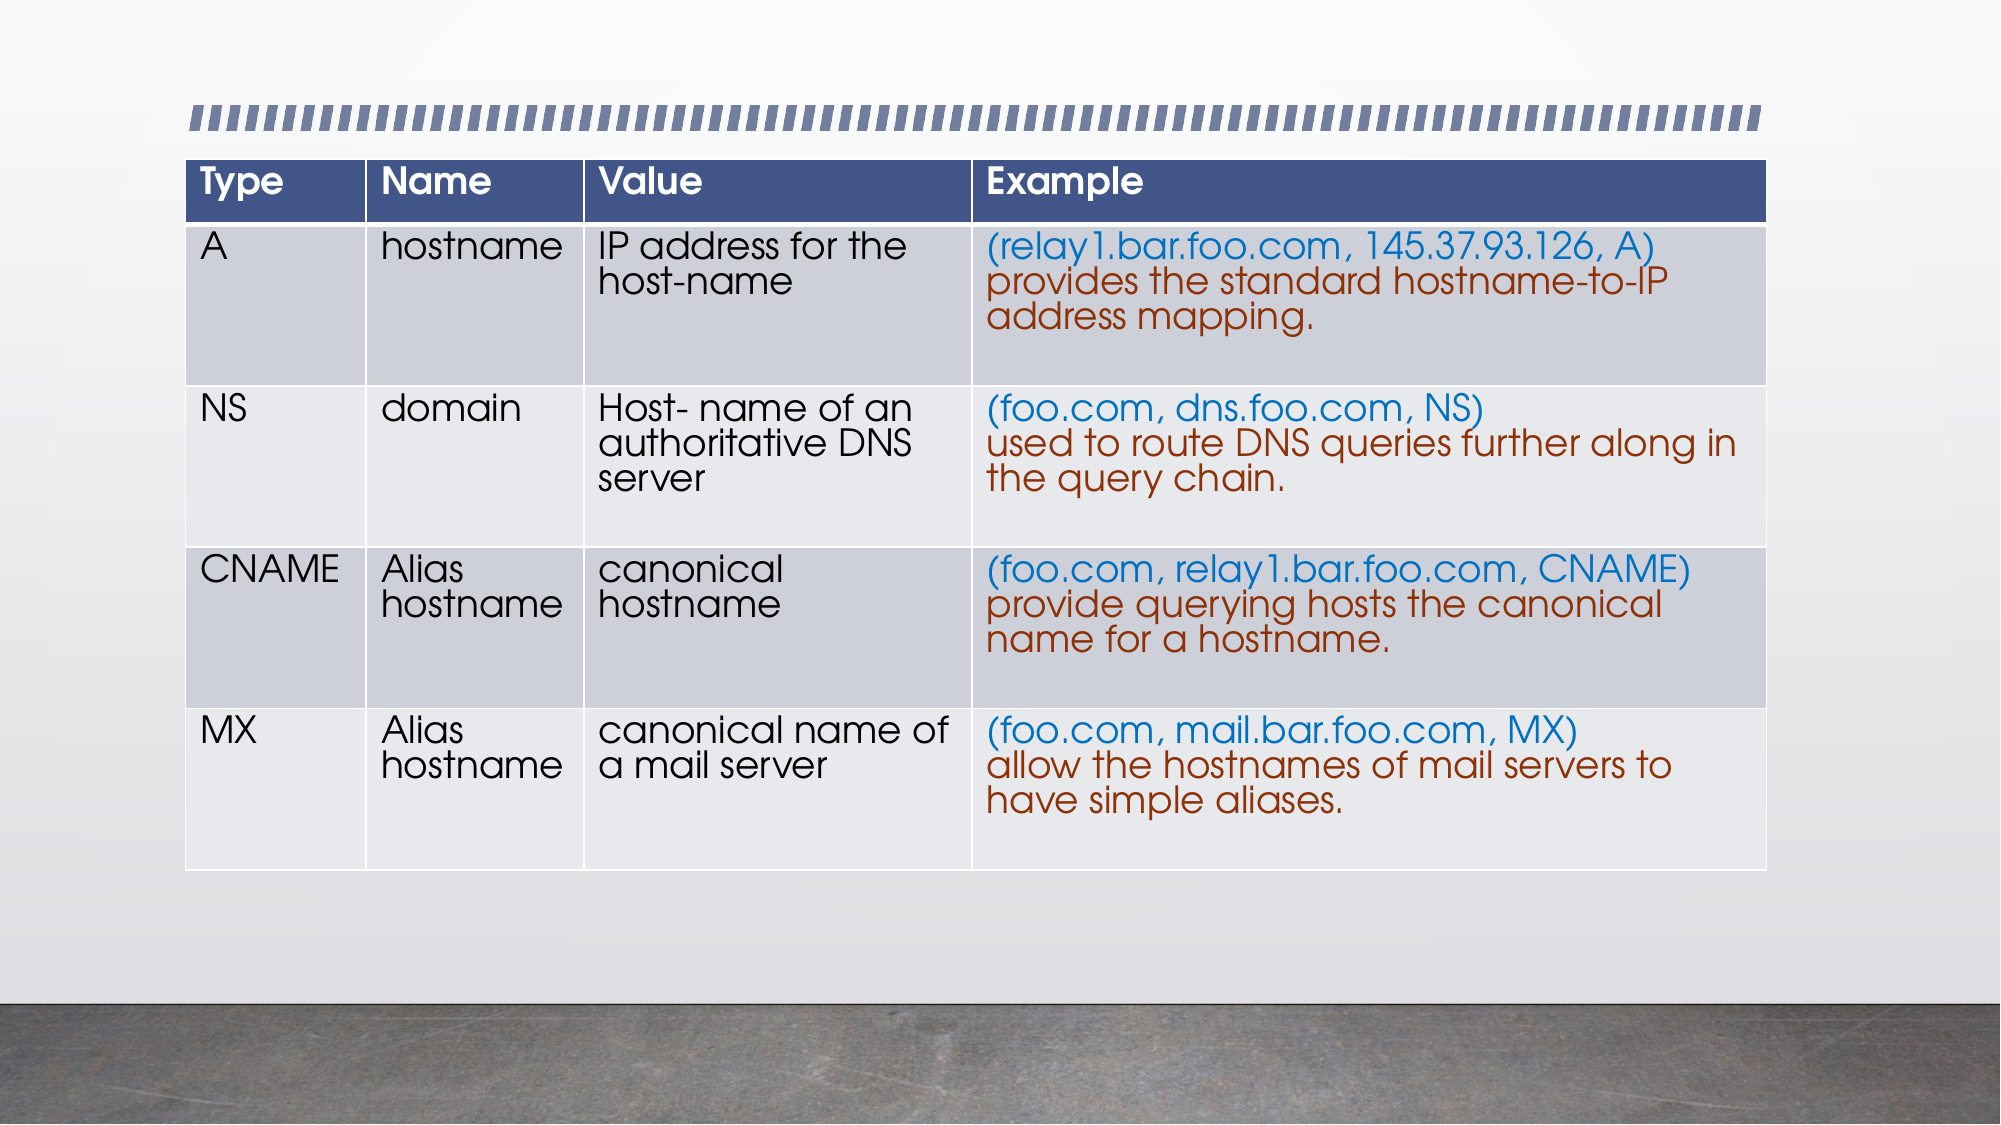

| Type | Name | Value | Example |
| --- | --- | --- | --- |
| A | hostname | IP address for the host-name | (relay1.bar.foo.com, 145.37.93.126, A) provides the standard hostname-to-IP address mapping. |
| NS | domain | Host- name of an authoritative DNS server | (foo.com, dns.foo.com, NS) used to route DNS queries further along in the query chain. |
| CNAME | Alias hostname | canonical hostname | (foo.com, relay1.bar.foo.com, CNAME) provide querying hosts the canonical name for a hostname. |
| MX | Alias hostname | canonical name of a mail server | (foo.com, mail.bar.foo.com, MX) allow the hostnames of mail servers to have simple aliases. |